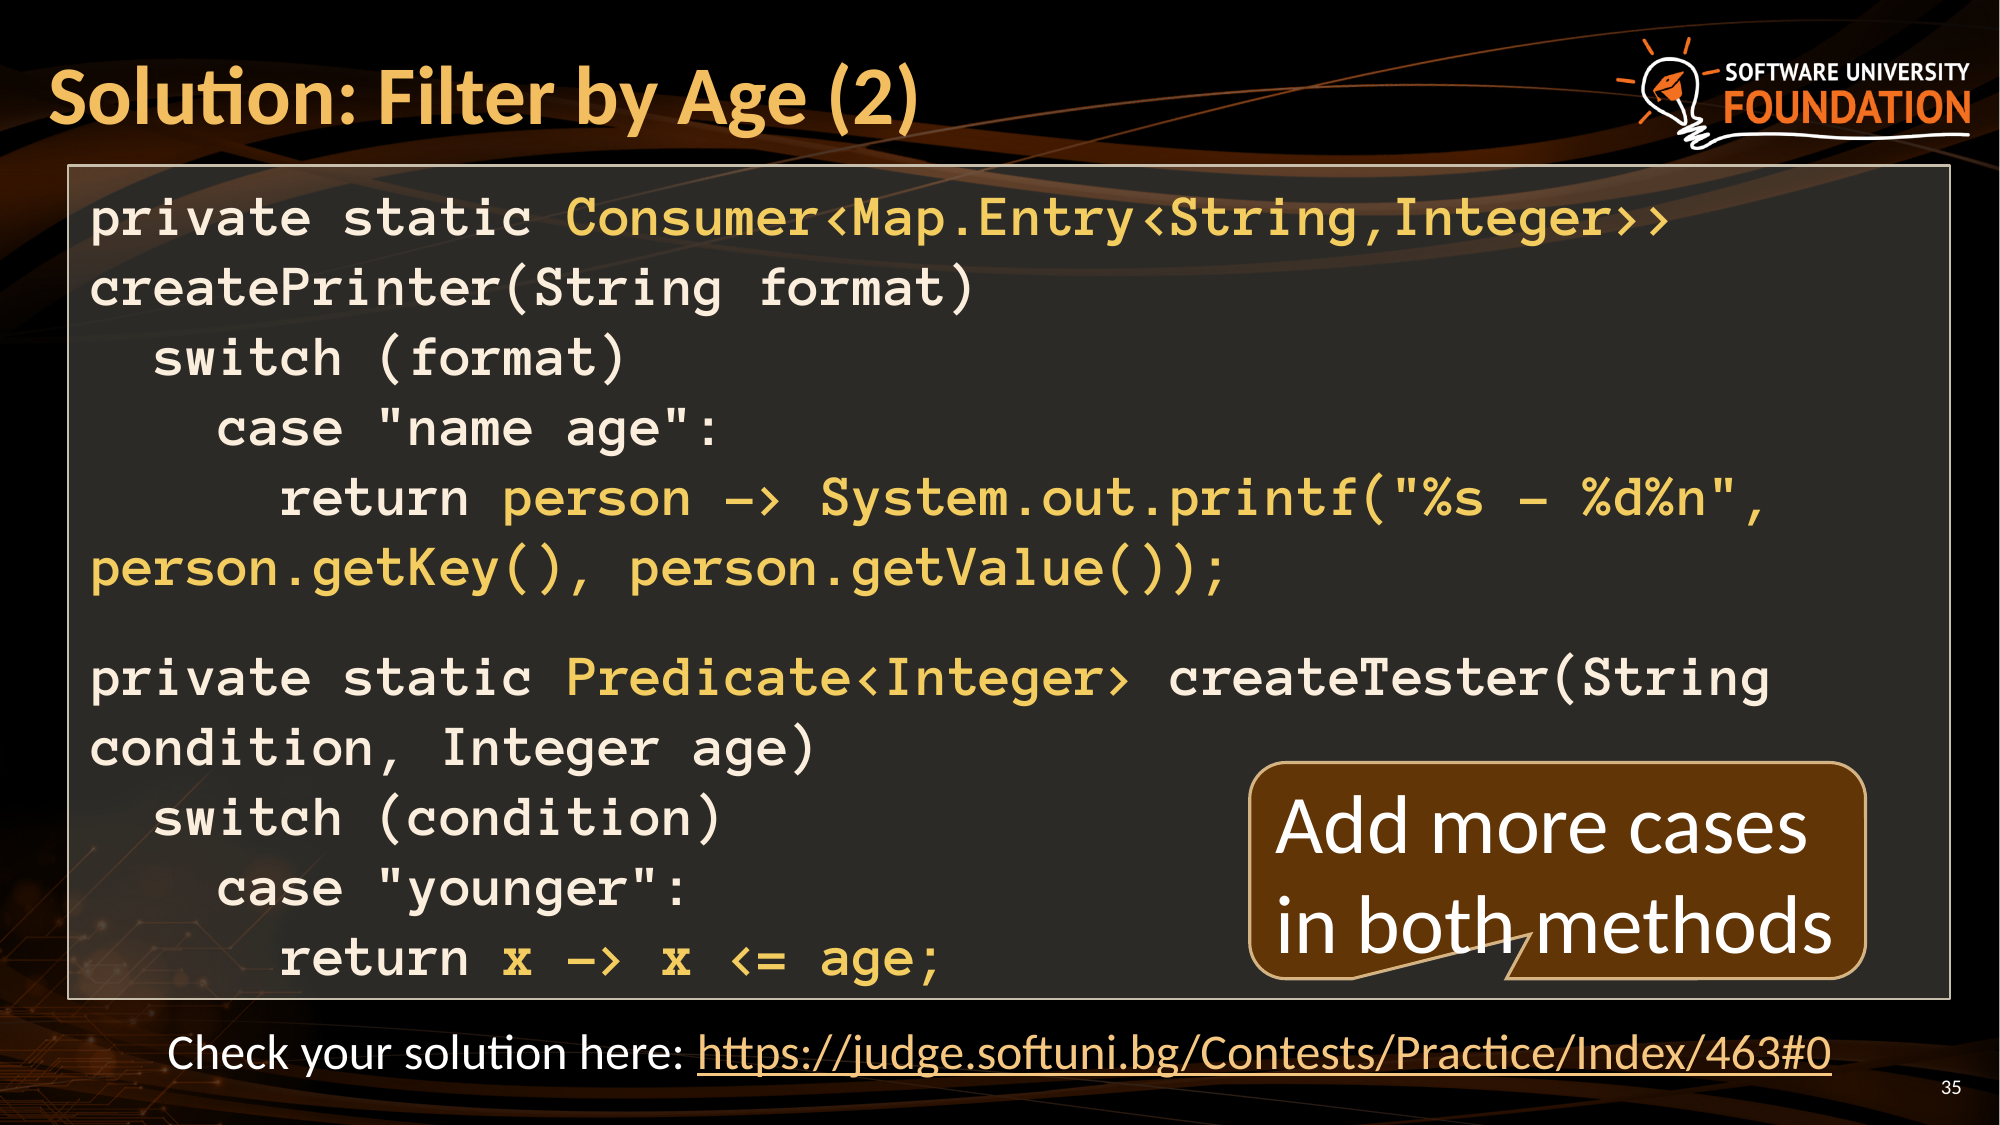

# Solution: Filter by Age (2)
private static Consumer<Map.Entry<String,Integer>> createPrinter(String format)
  switch (format)
    case "name age":
      return person -> System.out.printf("%s - %d%n", person.getKey(), person.getValue());

private static Predicate<Integer> createTester(String condition, Integer age)
  switch (condition)
    case "younger":
      return x -> x <= age;
Add more cases in both methods
Check your solution here: https://judge.softuni.bg/Contests/Practice/Index/463#0
35